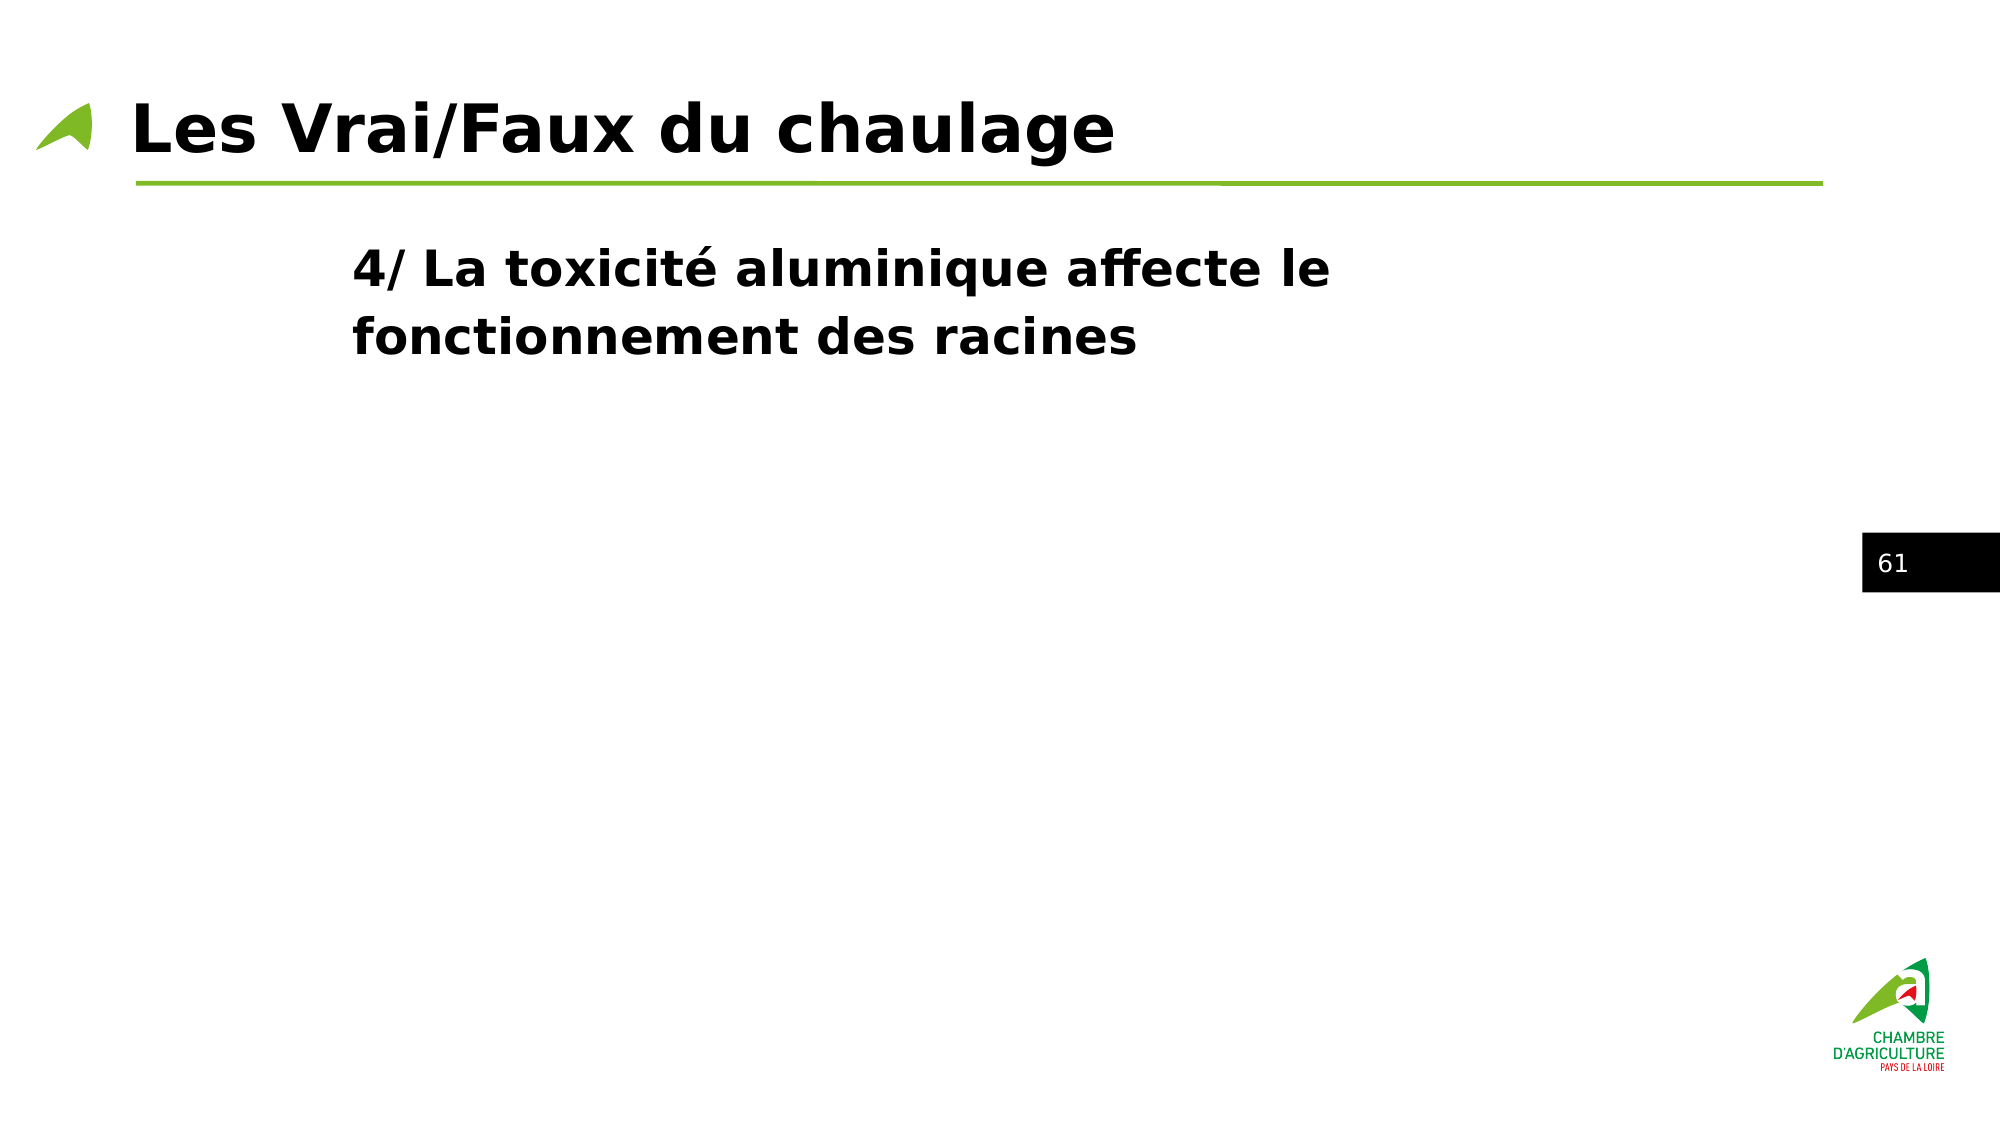

# Les Vrai/Faux du chaulage
4/ La toxicité aluminique affecte le fonctionnement des racines
61